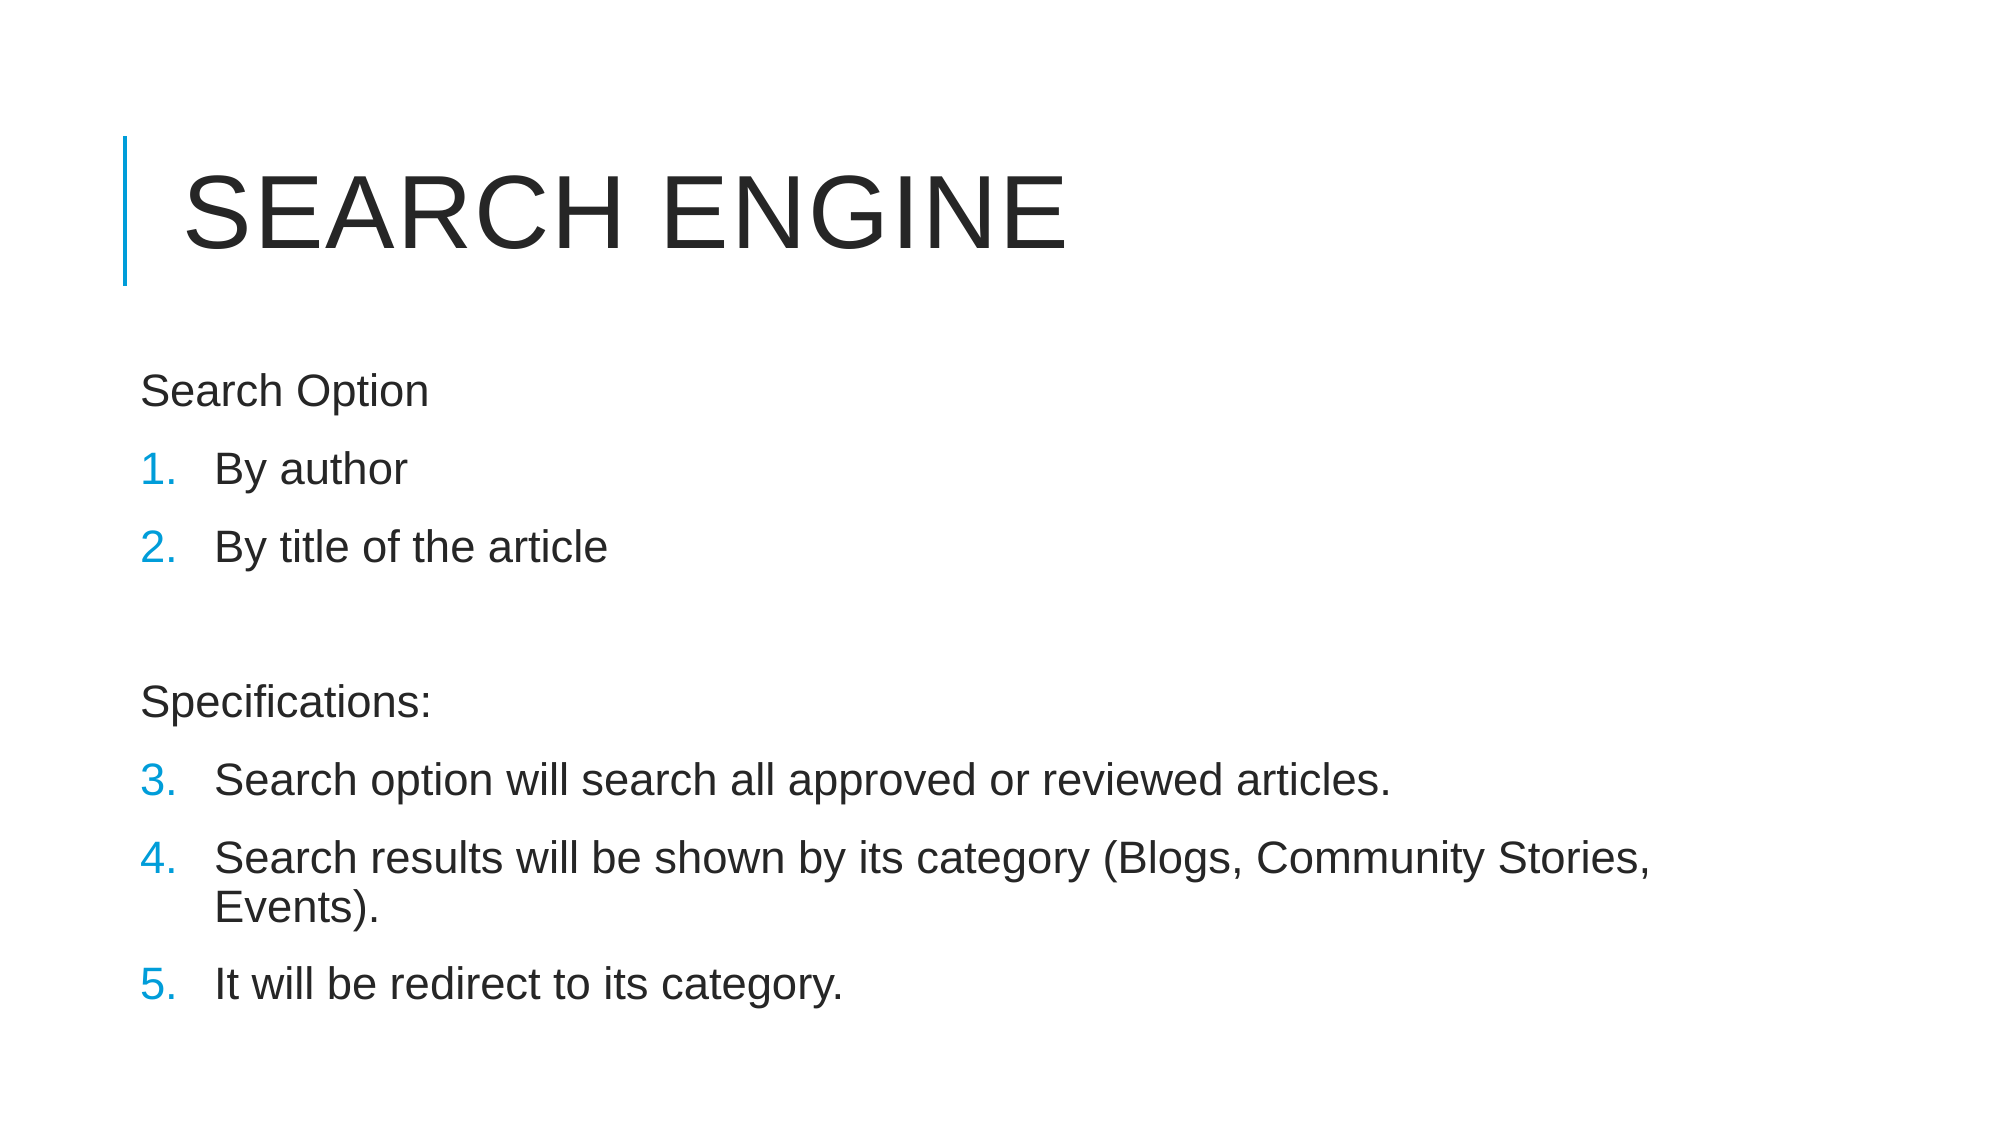

# SEARCH ENGINE
Search Option
By author
By title of the article

Specifications:
Search option will search all approved or reviewed articles.
Search results will be shown by its category (Blogs, Community Stories, Events).
It will be redirect to its category.